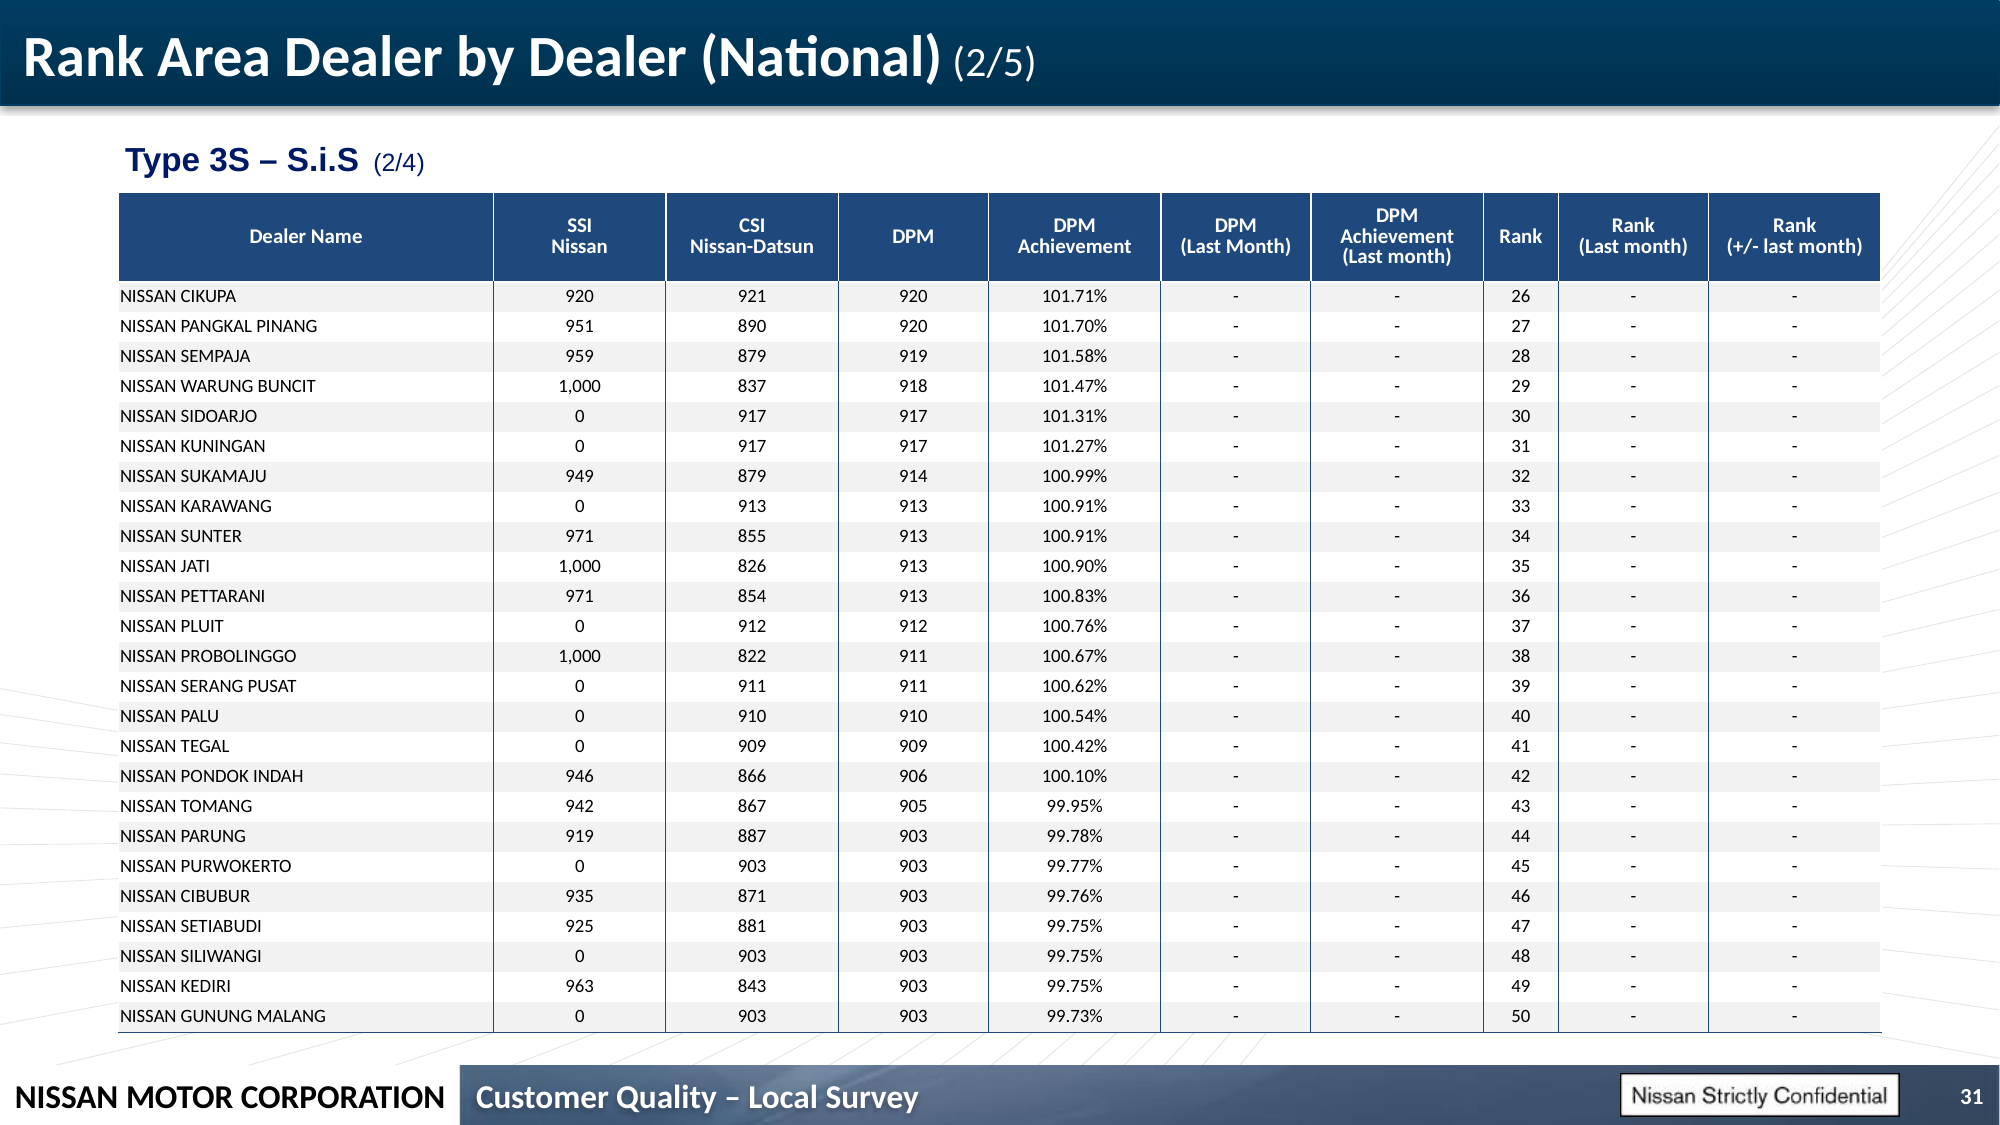

# Rank Area Dealer by Dealer (National) (2/5)
Type 3S – S.i.S  (2/4)
| Dealer Name | SSI Nissan | CSI Nissan-Datsun | DPM | DPM Achievement | DPM (Last Month) | DPM Achievement (Last month) | Rank | Rank (Last month) | Rank (+/- last month) |
| --- | --- | --- | --- | --- | --- | --- | --- | --- | --- |
| NISSAN CIKUPA | 920 | 921 | 920 | 101.71% | - | - | 26 | - | - |
| NISSAN PANGKAL PINANG | 951 | 890 | 920 | 101.70% | - | - | 27 | - | - |
| NISSAN SEMPAJA | 959 | 879 | 919 | 101.58% | - | - | 28 | - | - |
| NISSAN WARUNG BUNCIT | 1,000 | 837 | 918 | 101.47% | - | - | 29 | - | - |
| NISSAN SIDOARJO | 0 | 917 | 917 | 101.31% | - | - | 30 | - | - |
| NISSAN KUNINGAN | 0 | 917 | 917 | 101.27% | - | - | 31 | - | - |
| NISSAN SUKAMAJU | 949 | 879 | 914 | 100.99% | - | - | 32 | - | - |
| NISSAN KARAWANG | 0 | 913 | 913 | 100.91% | - | - | 33 | - | - |
| NISSAN SUNTER | 971 | 855 | 913 | 100.91% | - | - | 34 | - | - |
| NISSAN JATI | 1,000 | 826 | 913 | 100.90% | - | - | 35 | - | - |
| NISSAN PETTARANI | 971 | 854 | 913 | 100.83% | - | - | 36 | - | - |
| NISSAN PLUIT | 0 | 912 | 912 | 100.76% | - | - | 37 | - | - |
| NISSAN PROBOLINGGO | 1,000 | 822 | 911 | 100.67% | - | - | 38 | - | - |
| NISSAN SERANG PUSAT | 0 | 911 | 911 | 100.62% | - | - | 39 | - | - |
| NISSAN PALU | 0 | 910 | 910 | 100.54% | - | - | 40 | - | - |
| NISSAN TEGAL | 0 | 909 | 909 | 100.42% | - | - | 41 | - | - |
| NISSAN PONDOK INDAH | 946 | 866 | 906 | 100.10% | - | - | 42 | - | - |
| NISSAN TOMANG | 942 | 867 | 905 | 99.95% | - | - | 43 | - | - |
| NISSAN PARUNG | 919 | 887 | 903 | 99.78% | - | - | 44 | - | - |
| NISSAN PURWOKERTO | 0 | 903 | 903 | 99.77% | - | - | 45 | - | - |
| NISSAN CIBUBUR | 935 | 871 | 903 | 99.76% | - | - | 46 | - | - |
| NISSAN SETIABUDI | 925 | 881 | 903 | 99.75% | - | - | 47 | - | - |
| NISSAN SILIWANGI | 0 | 903 | 903 | 99.75% | - | - | 48 | - | - |
| NISSAN KEDIRI | 963 | 843 | 903 | 99.75% | - | - | 49 | - | - |
| NISSAN GUNUNG MALANG | 0 | 903 | 903 | 99.73% | - | - | 50 | - | - |
31